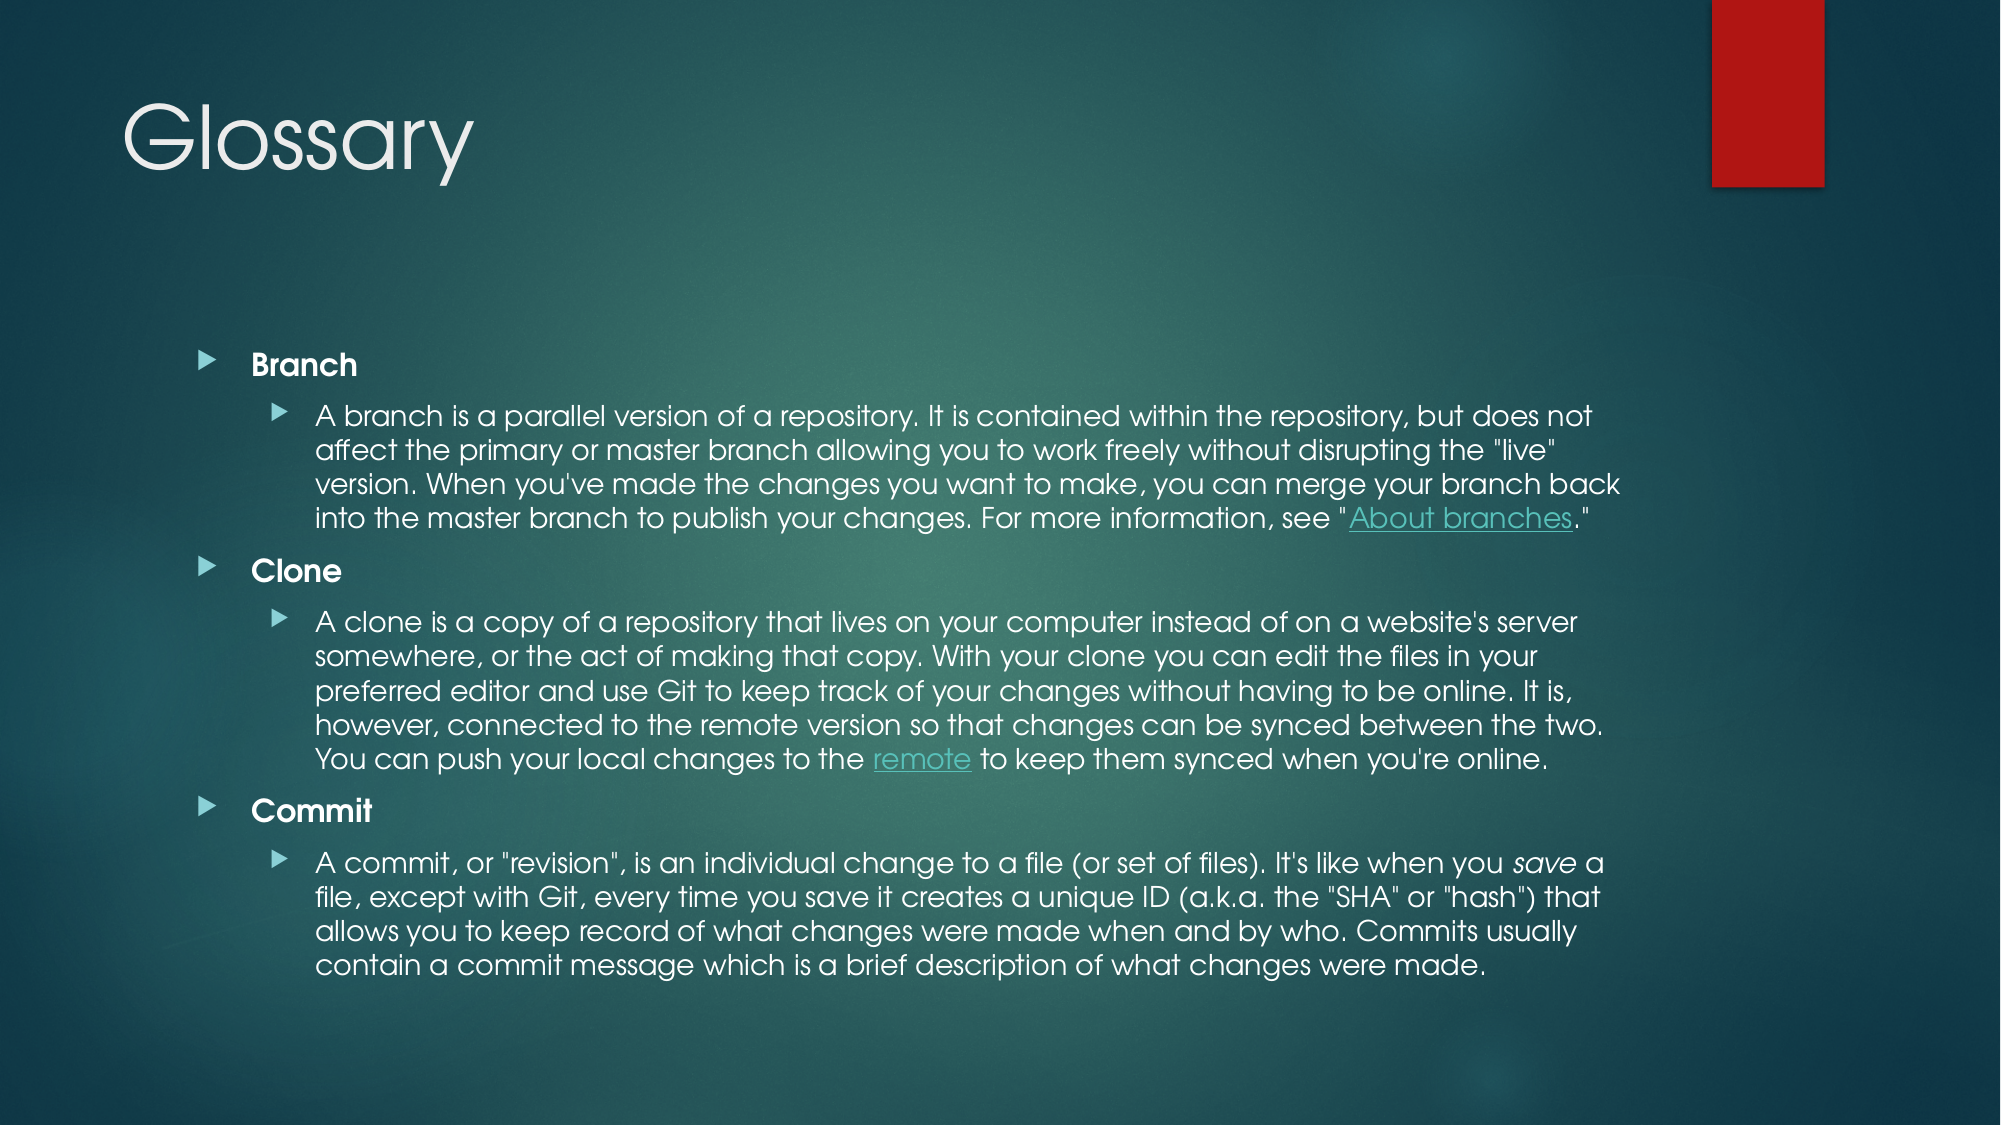

# Glossary
Branch
A branch is a parallel version of a repository. It is contained within the repository, but does not affect the primary or master branch allowing you to work freely without disrupting the "live" version. When you've made the changes you want to make, you can merge your branch back into the master branch to publish your changes. For more information, see "About branches."
Clone
A clone is a copy of a repository that lives on your computer instead of on a website's server somewhere, or the act of making that copy. With your clone you can edit the files in your preferred editor and use Git to keep track of your changes without having to be online. It is, however, connected to the remote version so that changes can be synced between the two. You can push your local changes to the remote to keep them synced when you're online.
Commit
A commit, or "revision", is an individual change to a file (or set of files). It's like when you save a file, except with Git, every time you save it creates a unique ID (a.k.a. the "SHA" or "hash") that allows you to keep record of what changes were made when and by who. Commits usually contain a commit message which is a brief description of what changes were made.